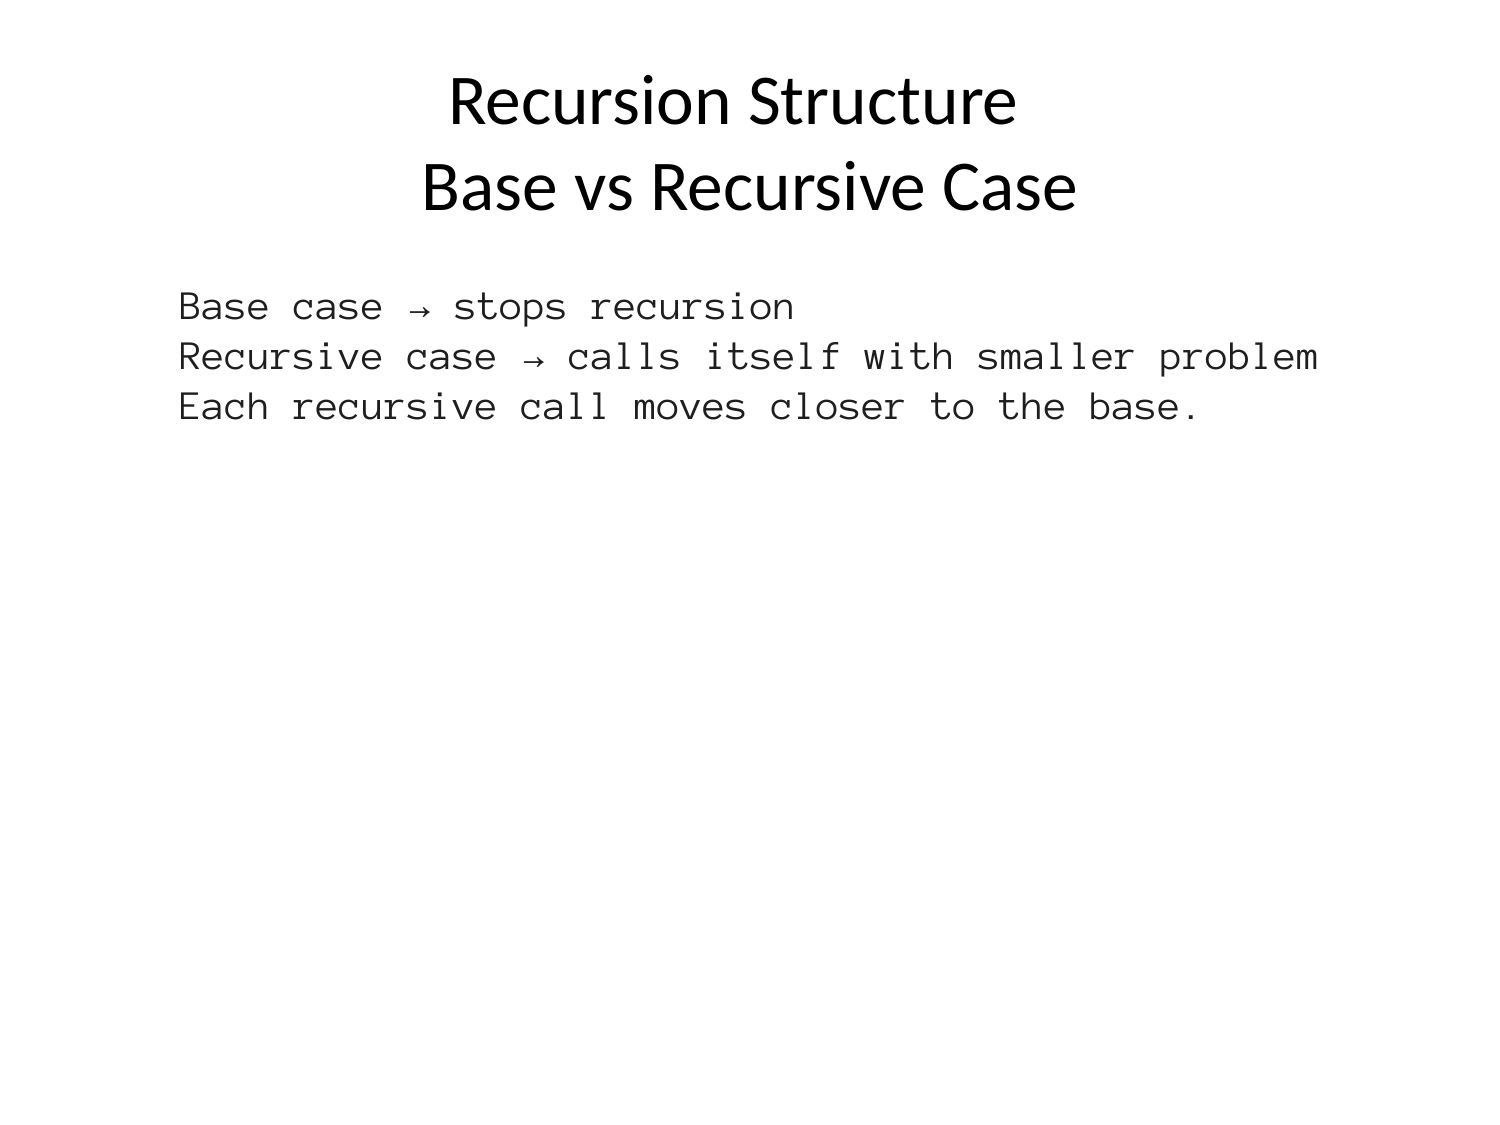

# Recursion Structure Base vs Recursive Case

Base case → stops recursion
Recursive case → calls itself with smaller problem
Each recursive call moves closer to the base.